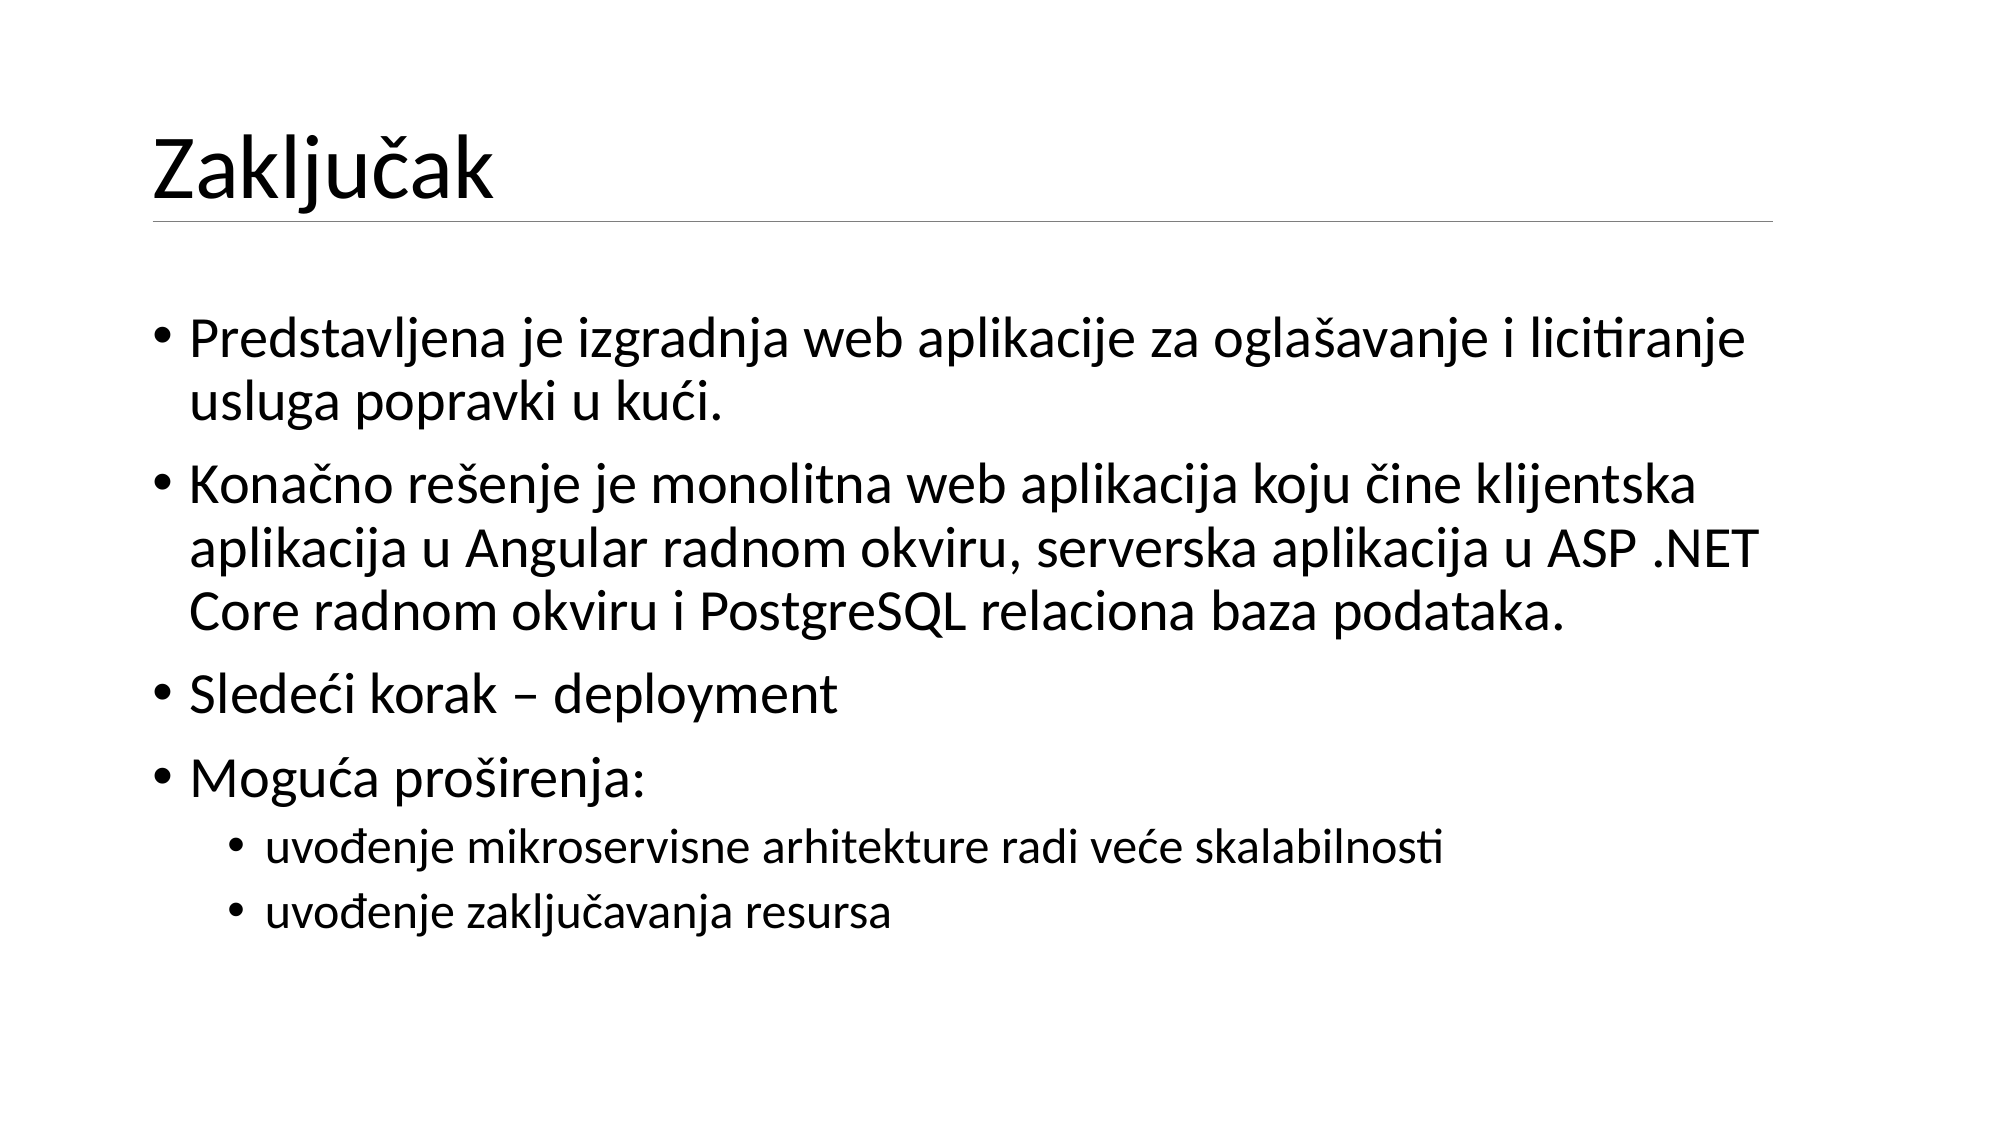

# Zaključak

Predstavljena je izgradnja web aplikacije za oglašavanje i licitiranje usluga popravki u kući.
Konačno rešenje je monolitna web aplikacija koju čine klijentska aplikacija u Angular radnom okviru, serverska aplikacija u ASP .NET Core radnom okviru i PostgreSQL relaciona baza podataka.
Sledeći korak – deployment
Moguća proširenja:
uvođenje mikroservisne arhitekture radi veće skalabilnosti
uvođenje zaključavanja resursa